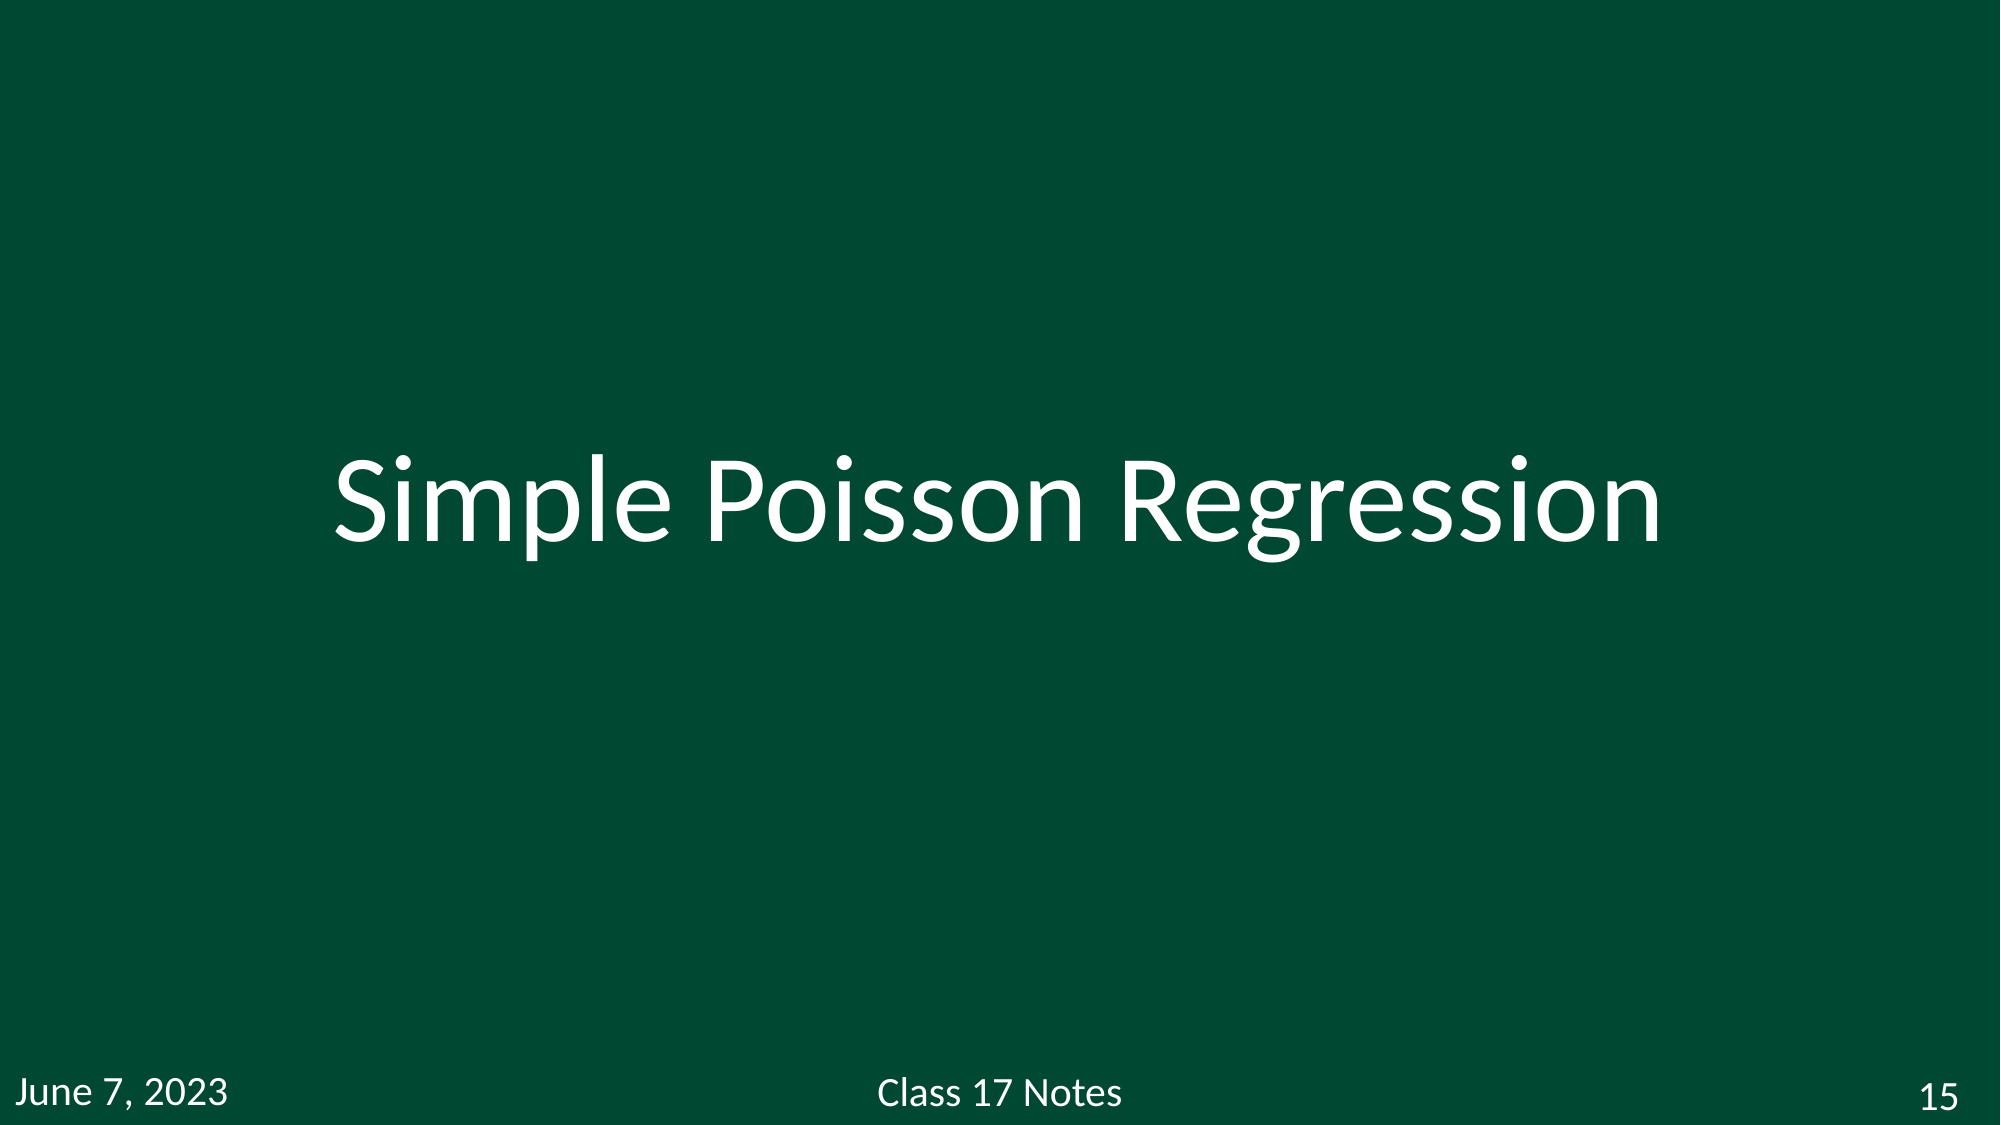

# Simple Poisson Regression

June 7, 2023
Class 17 Notes
15